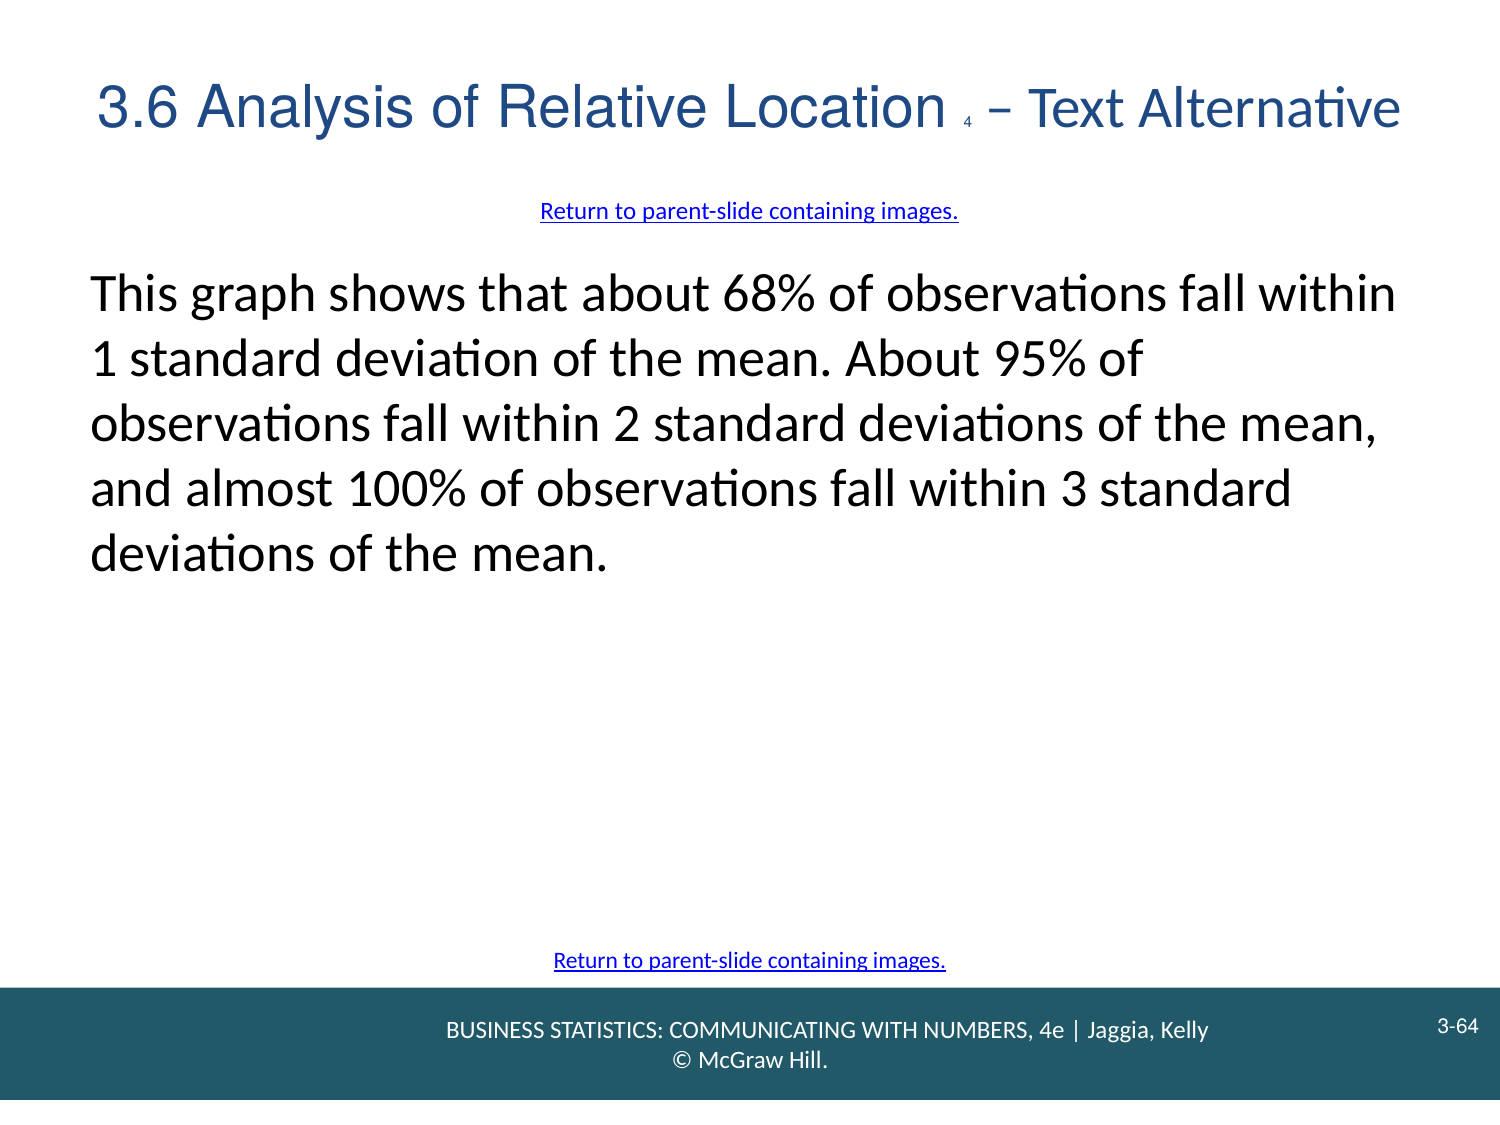

# 3.6 Analysis of Relative Location 4 – Text Alternative
Return to parent-slide containing images.
This graph shows that about 68% of observations fall within 1 standard deviation of the mean. About 95% of observations fall within 2 standard deviations of the mean, and almost 100% of observations fall within 3 standard deviations of the mean.
Return to parent-slide containing images.